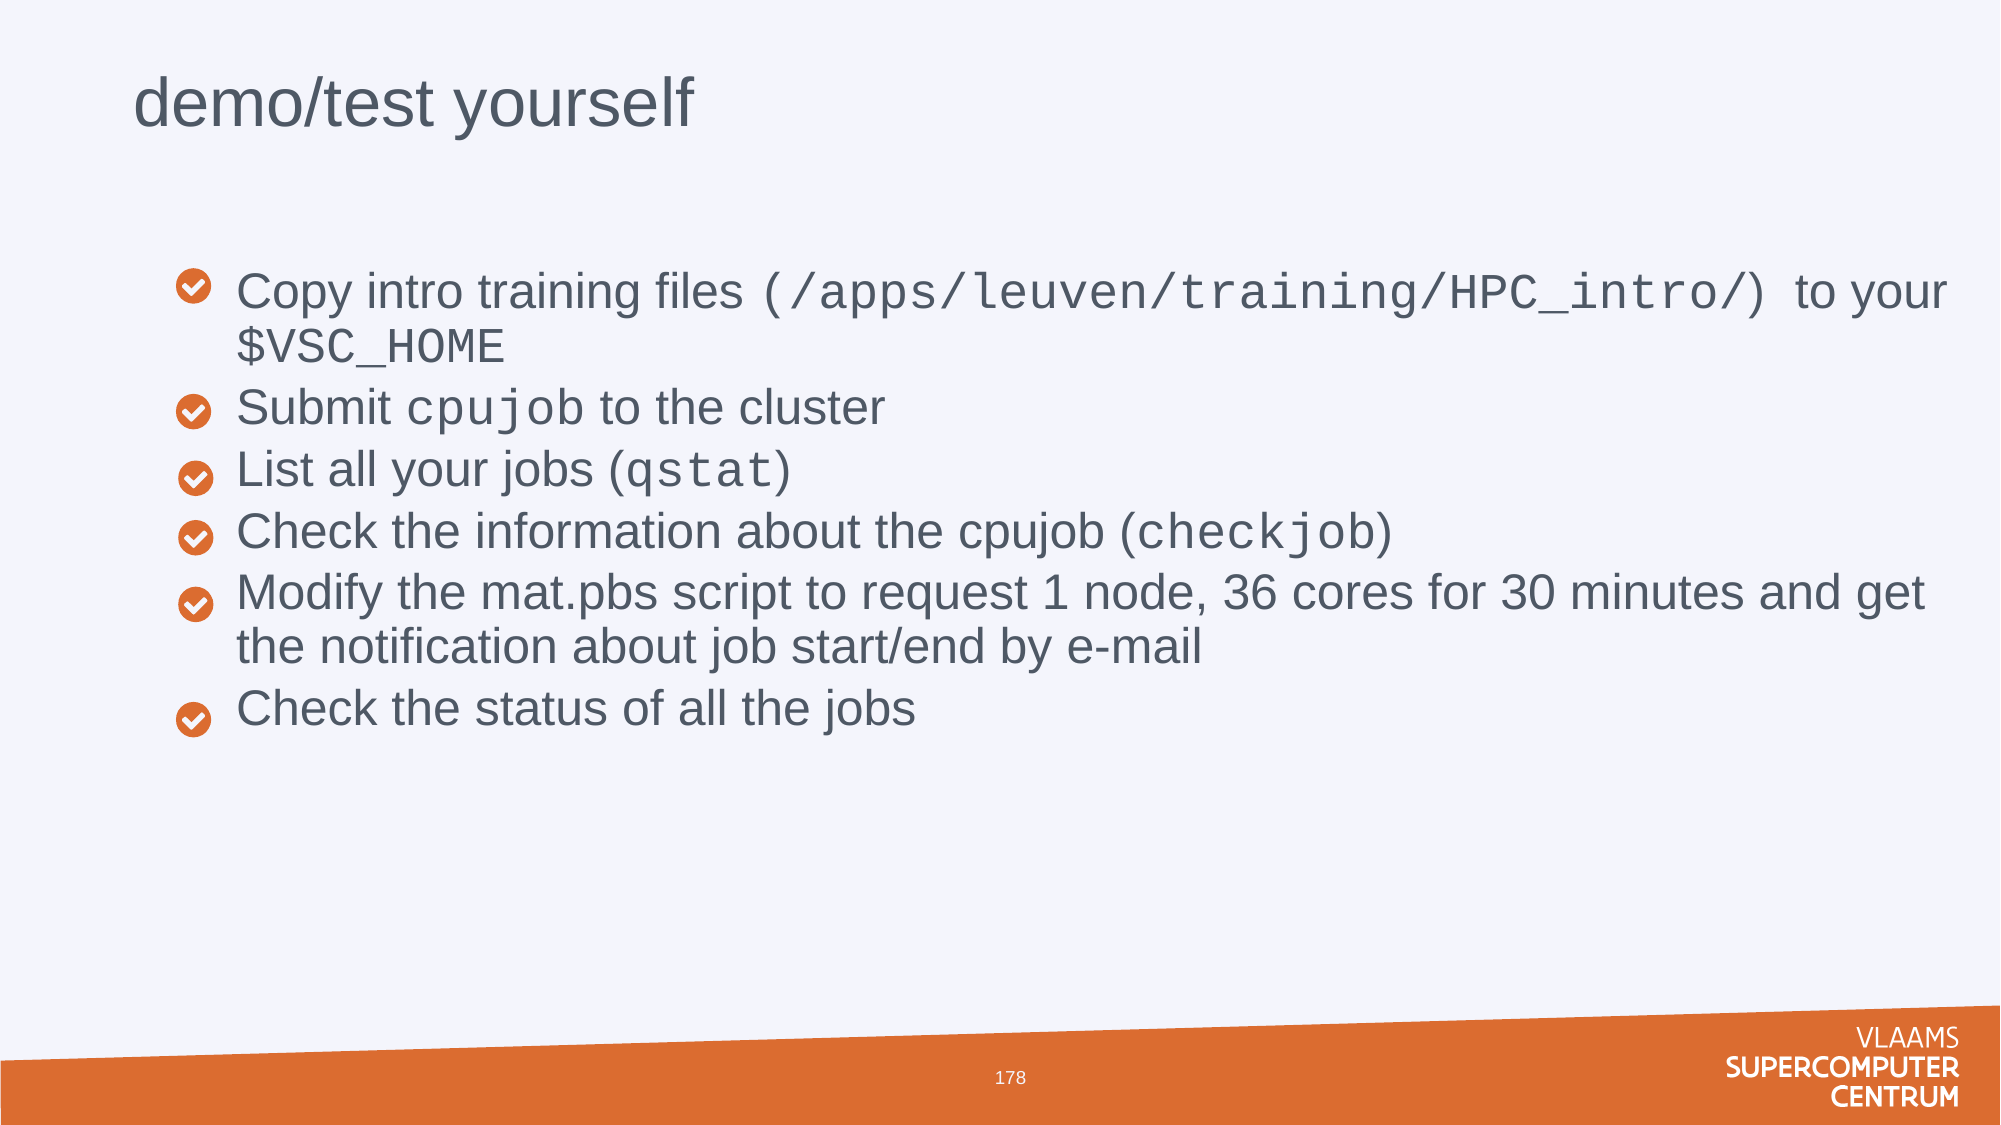

# demo/test yourself
Copy intro training files (/apps/leuven/training/HPC_intro/) to your $VSC_HOME
Submit cpujob to the cluster
List all your jobs (qstat)
Check the information about the cpujob (checkjob)
Modify the mat.pbs script to request 1 node, 36 cores for 30 minutes and get the notification about job start/end by e-mail
Check the status of all the jobs

178